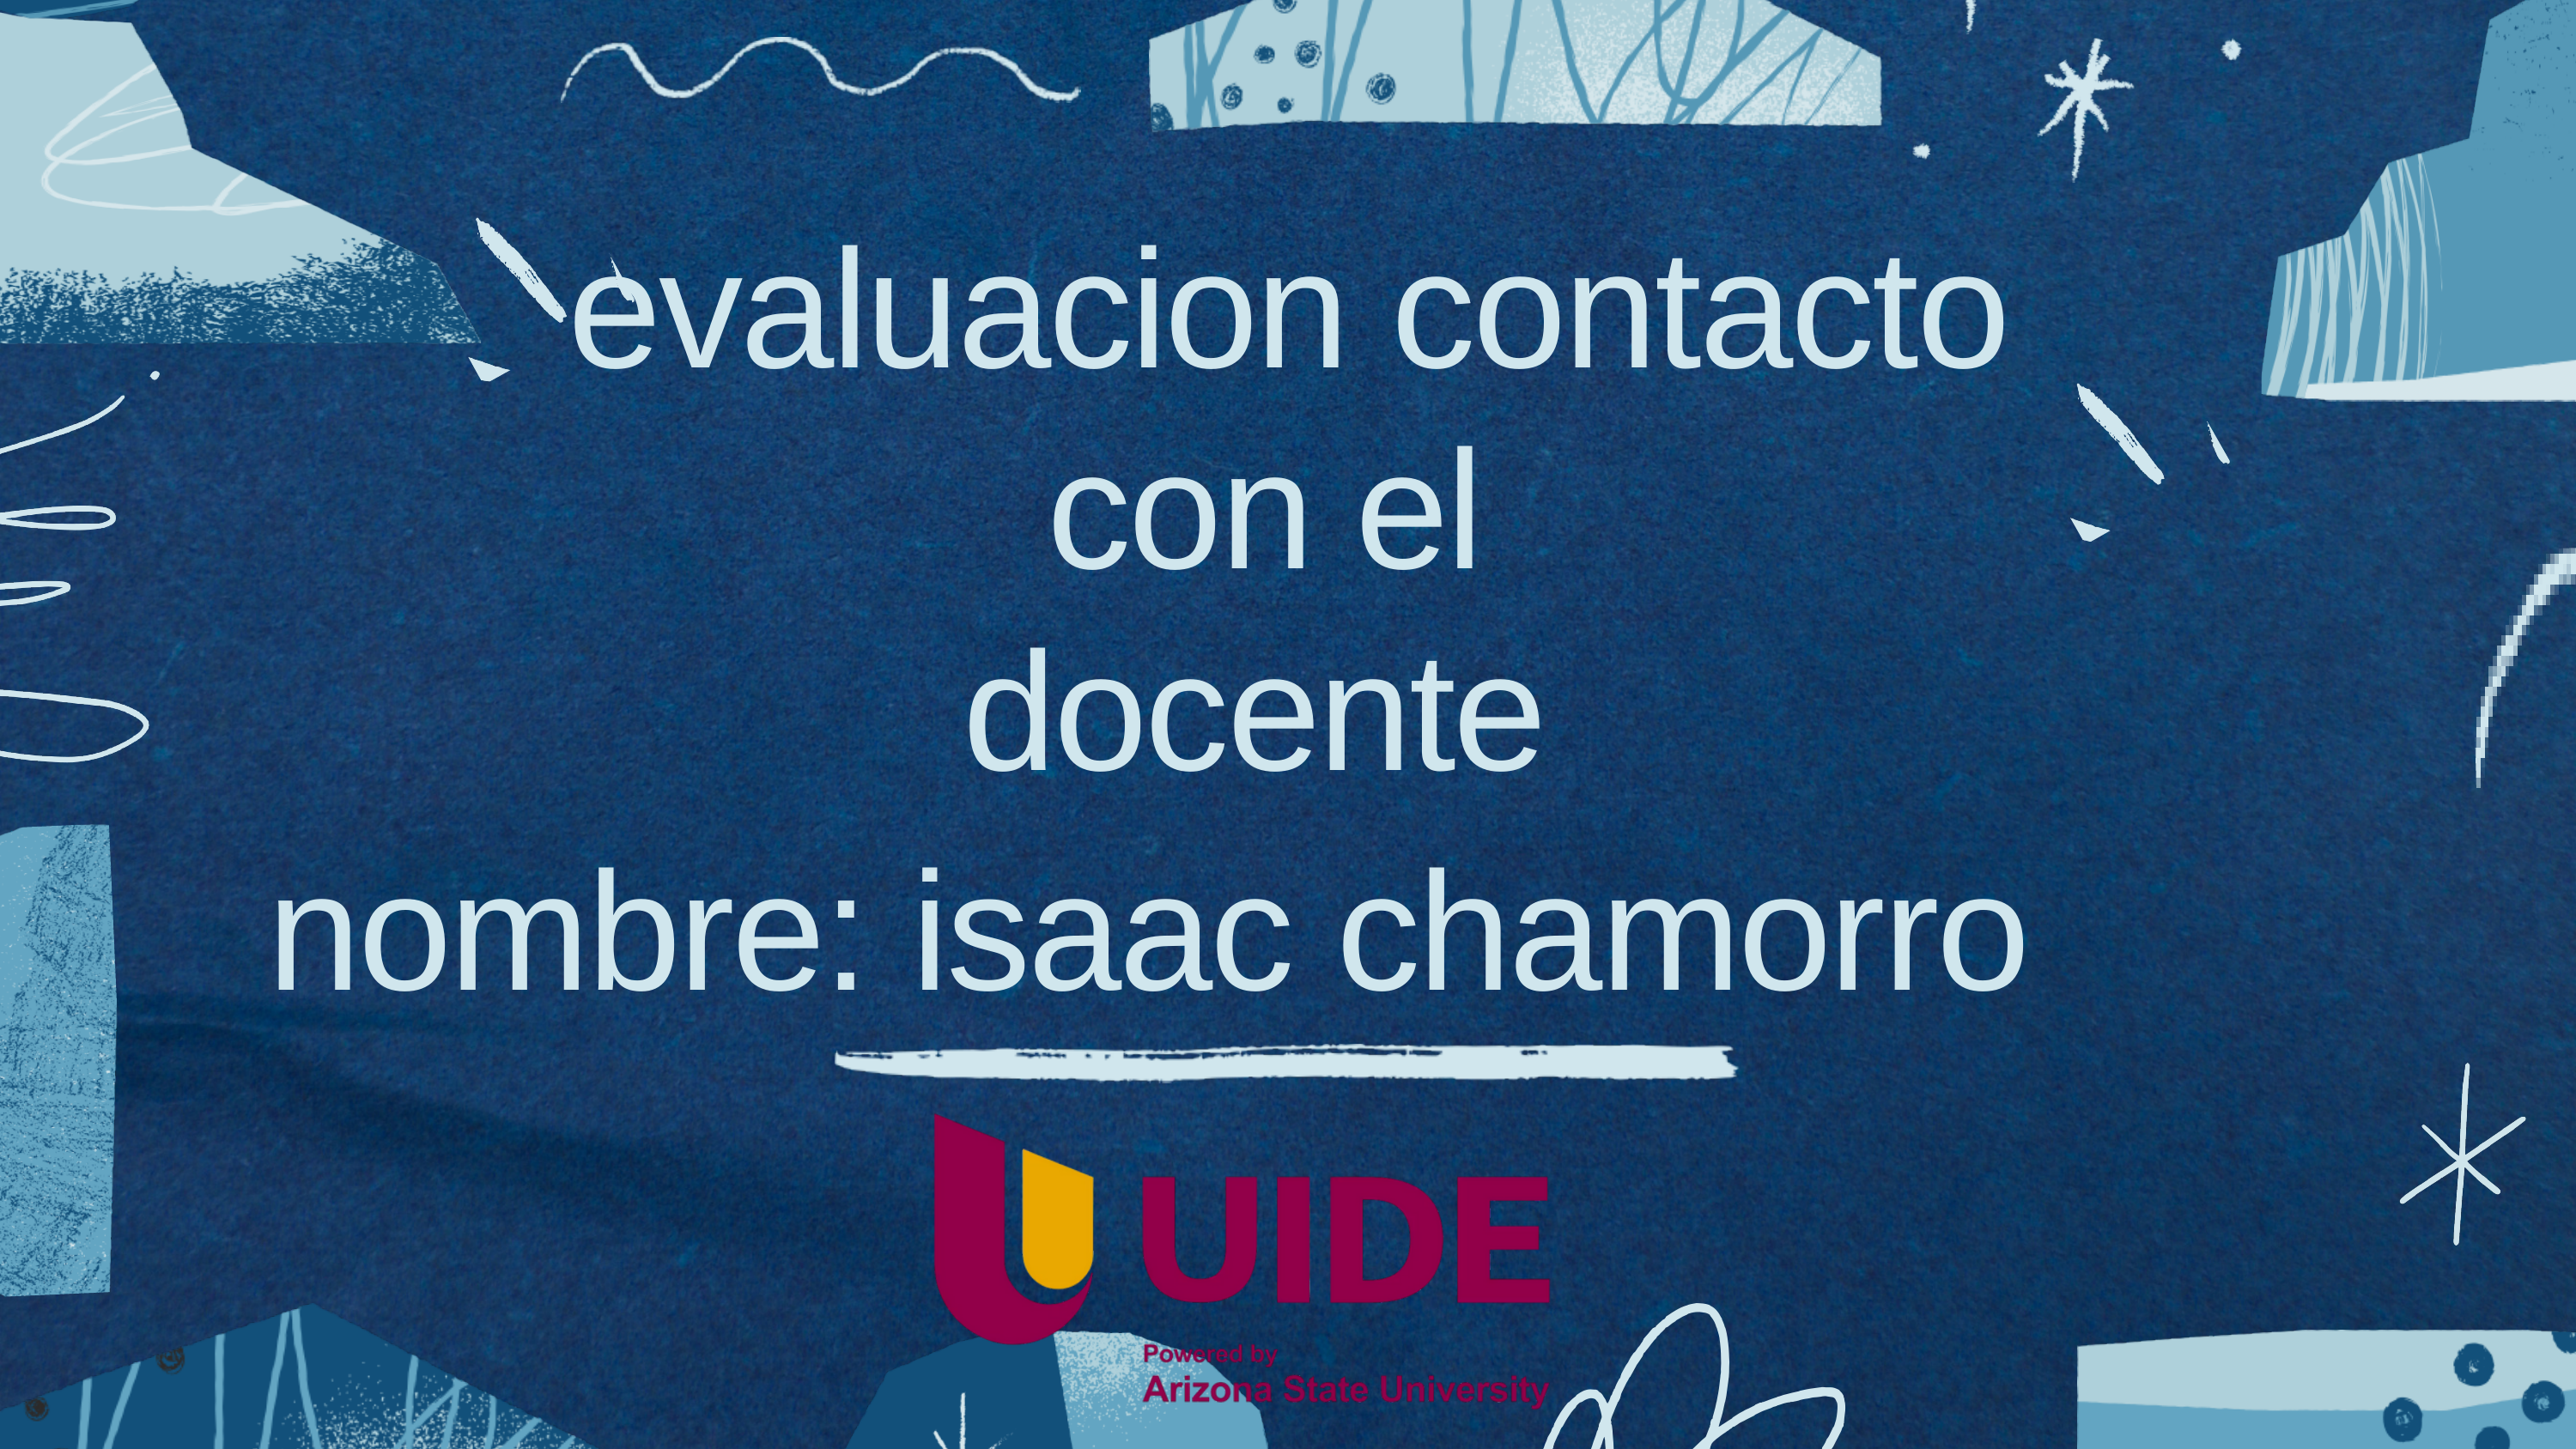

evaluacion contacto con el

docente

nombre: isaac chamorro